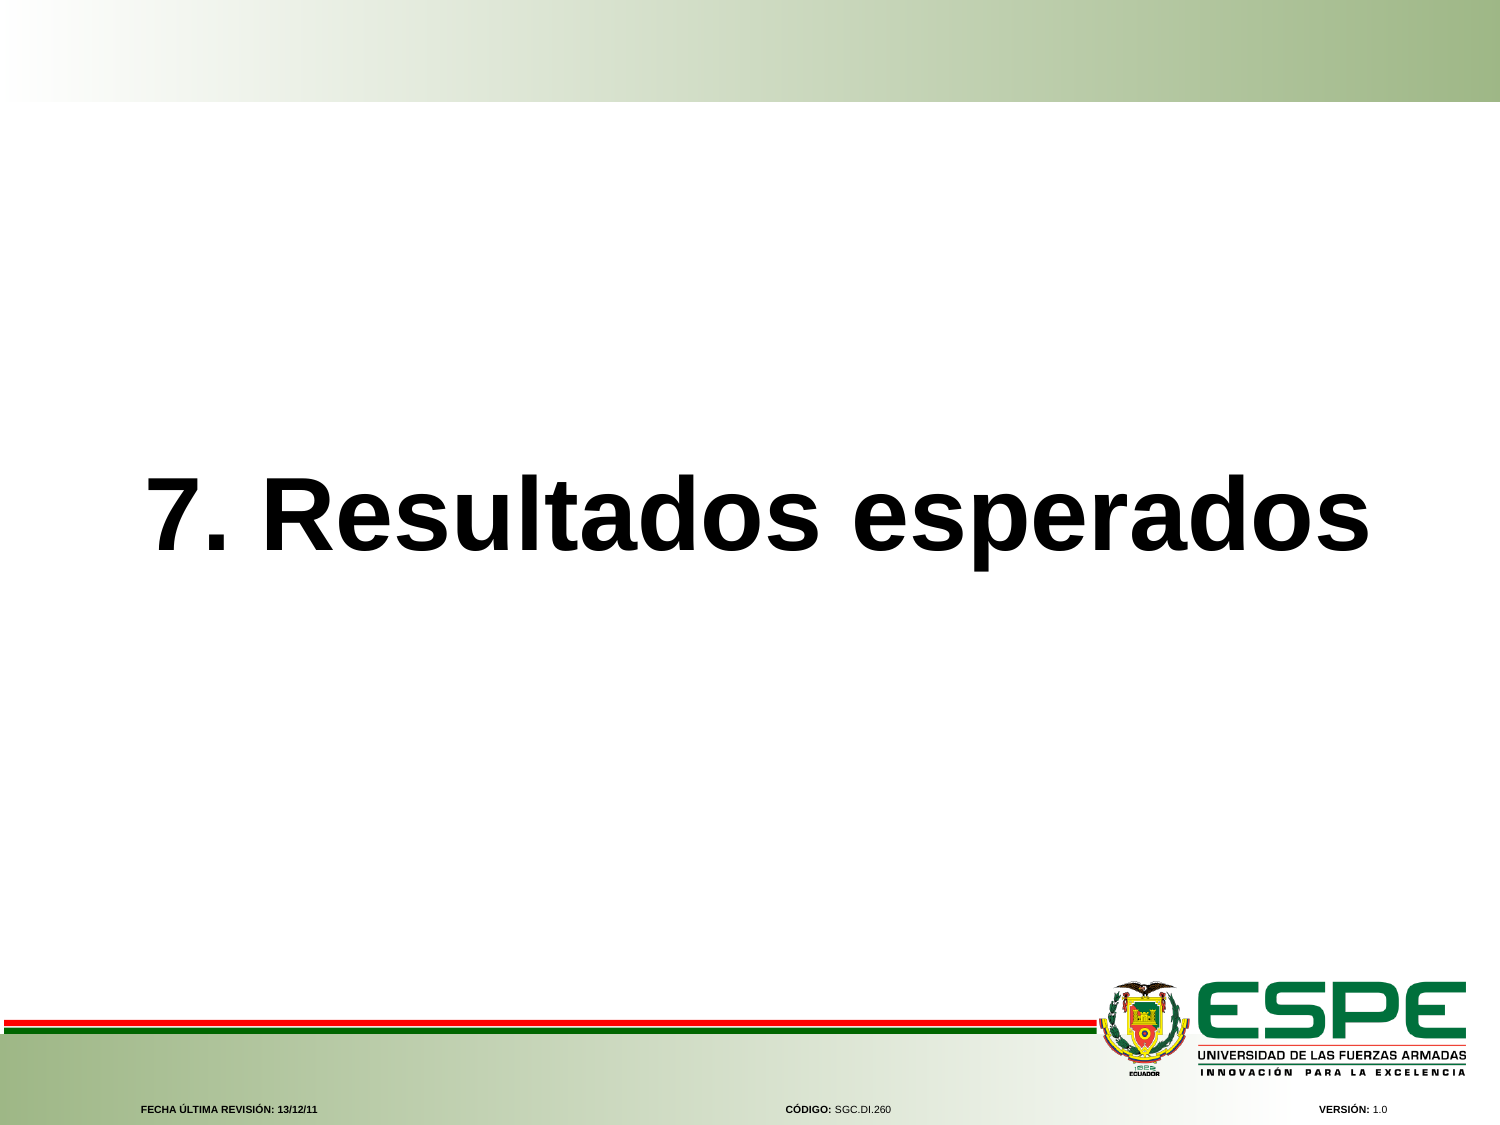

7. Resultados esperados
FECHA ÚLTIMA REVISIÓN: 13/12/11
CÓDIGO: SGC.DI.260
VERSIÓN: 1.0